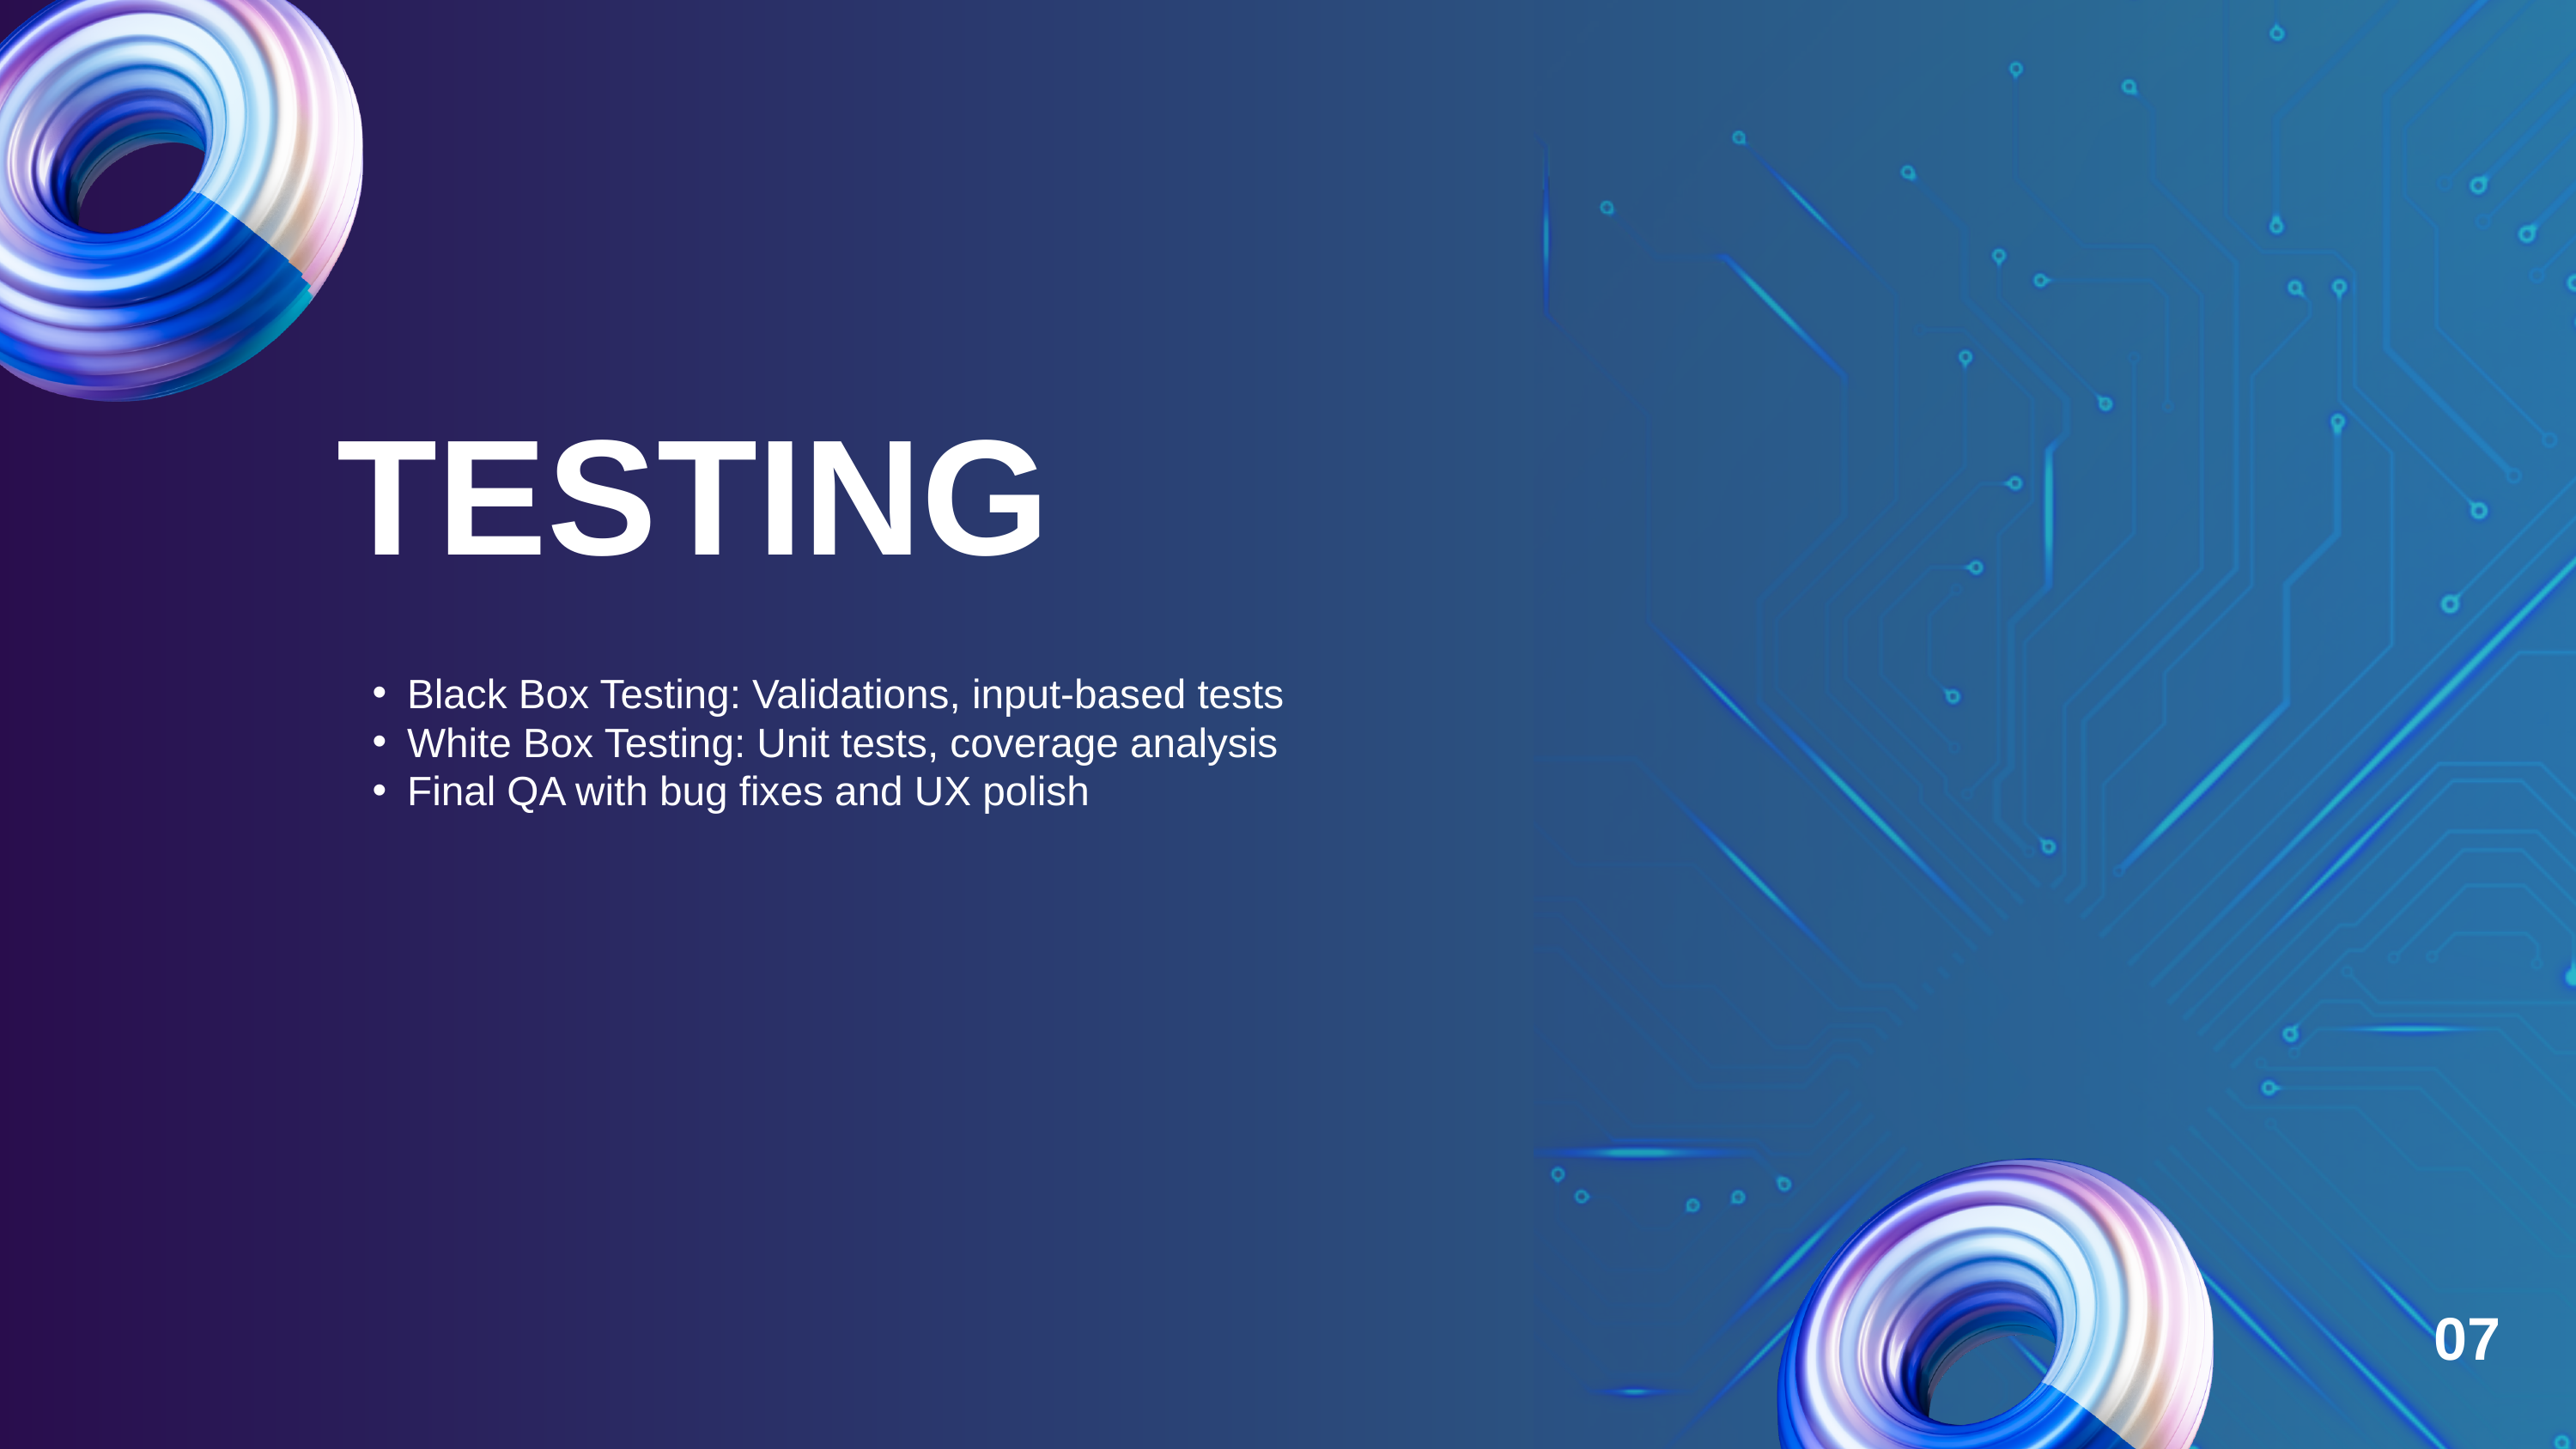

TESTING
Black Box Testing: Validations, input-based tests
White Box Testing: Unit tests, coverage analysis
Final QA with bug fixes and UX polish

07